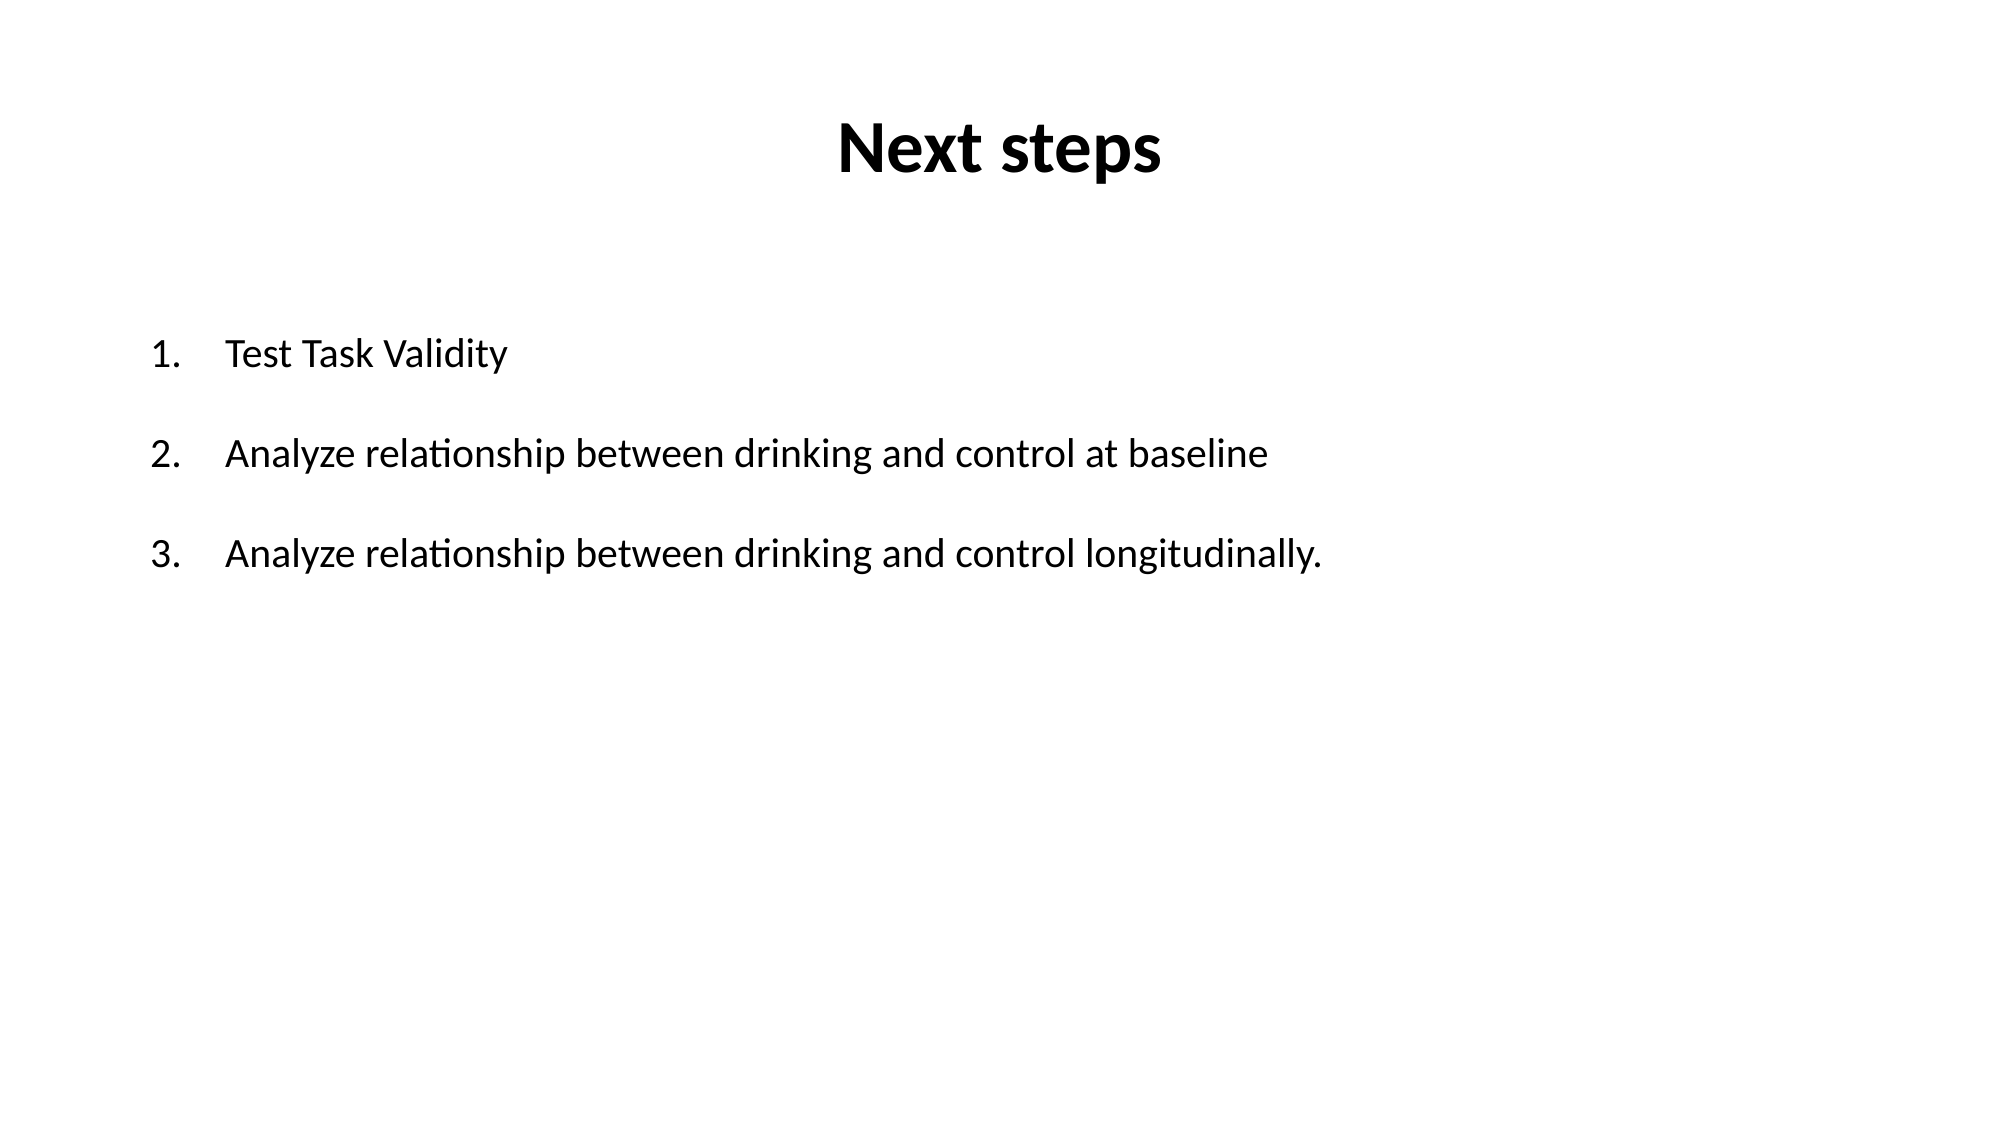

Next steps
Test Task Validity
Analyze relationship between drinking and control at baseline
Analyze relationship between drinking and control longitudinally.